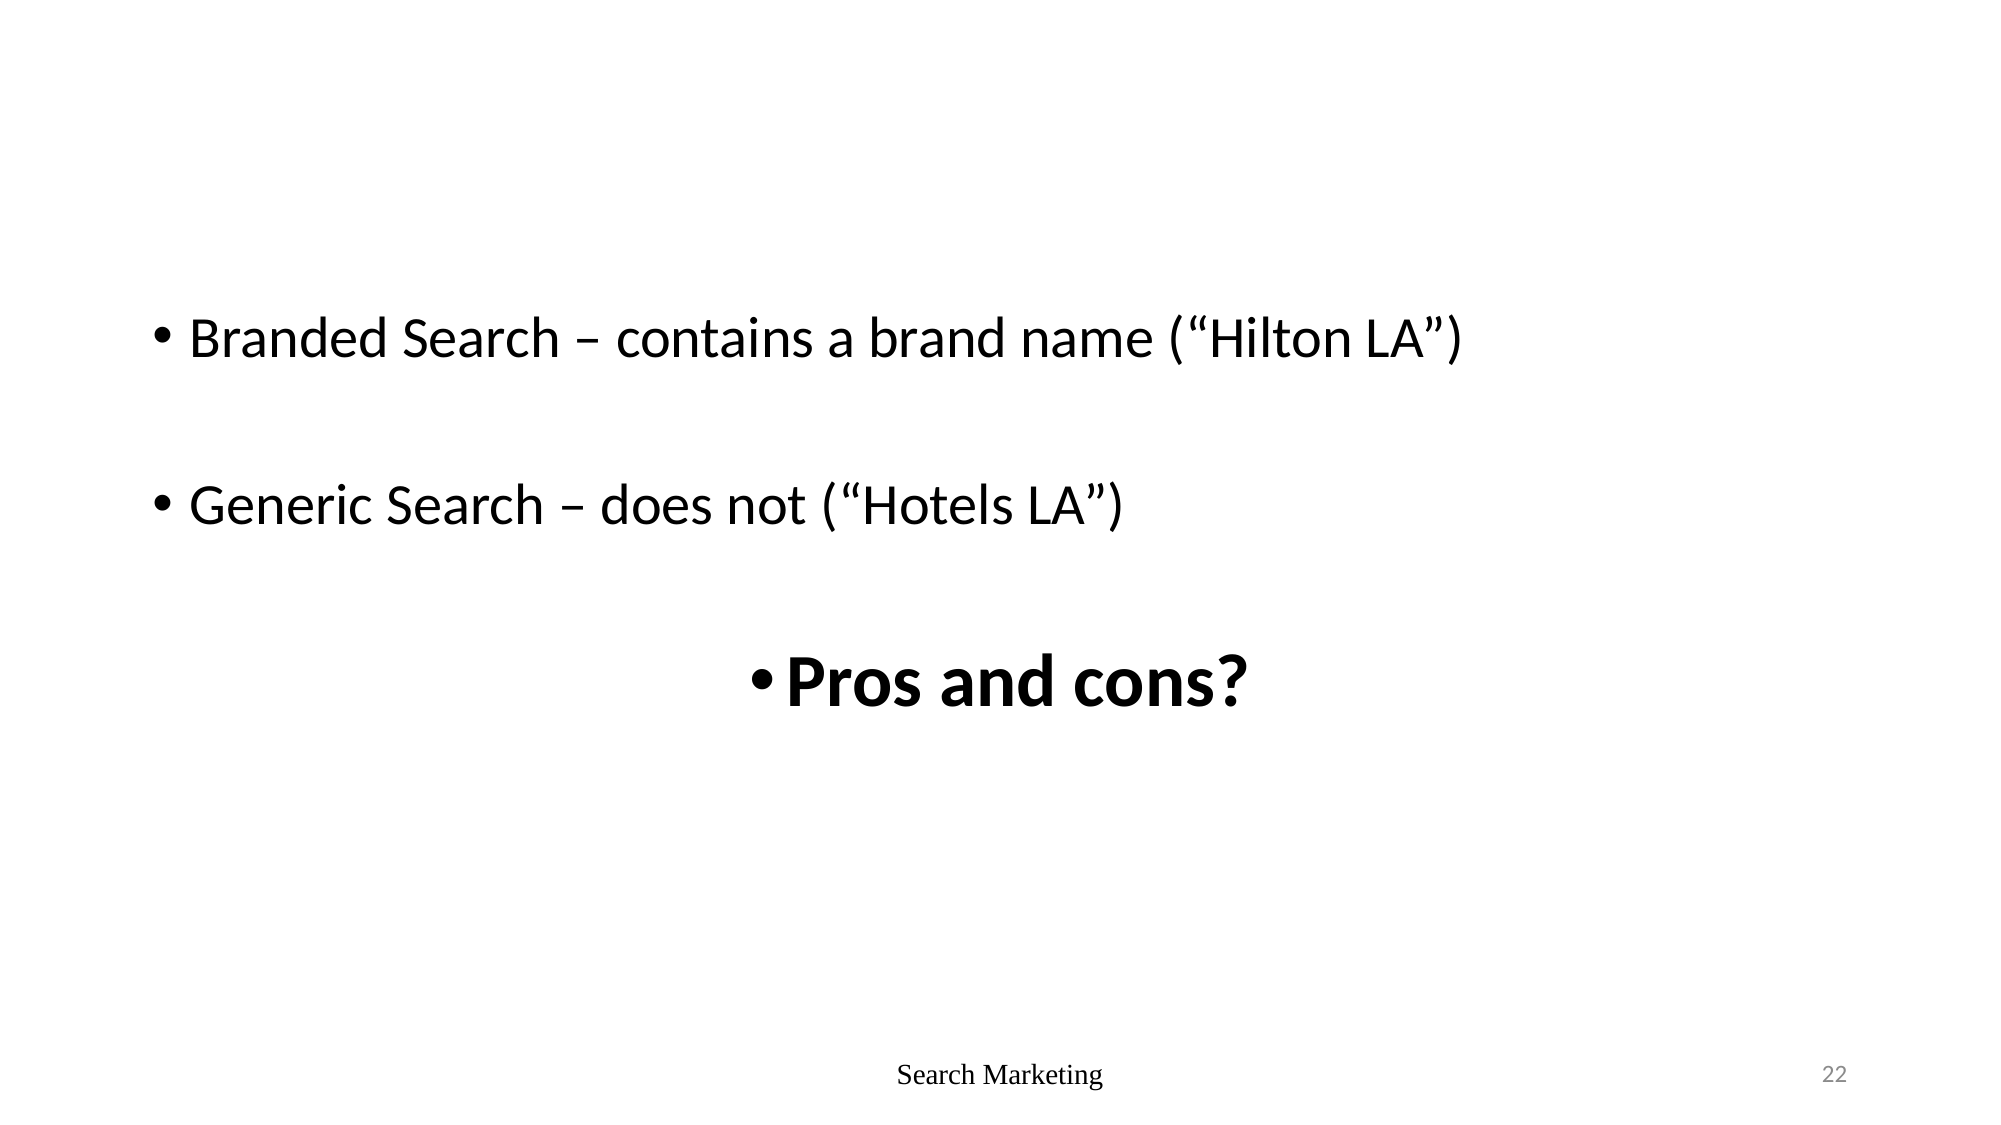

#
Branded Search – contains a brand name (“Hilton LA”)

Generic Search – does not (“Hotels LA”)

Pros and cons?
Search Marketing
22